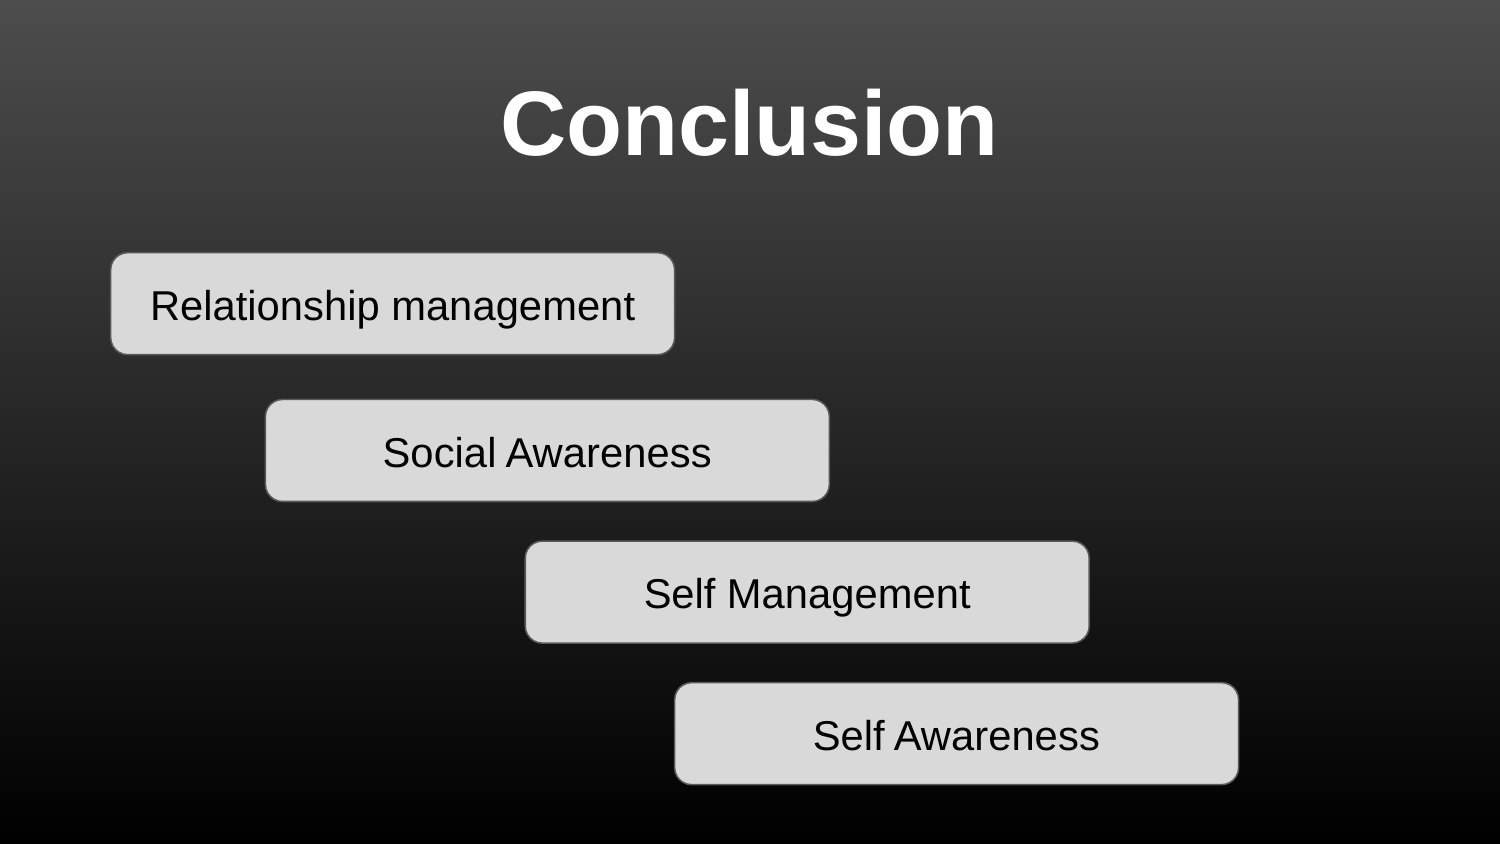

# Conclusion

Relationship management
Social Awareness
Self Management
Self Awareness